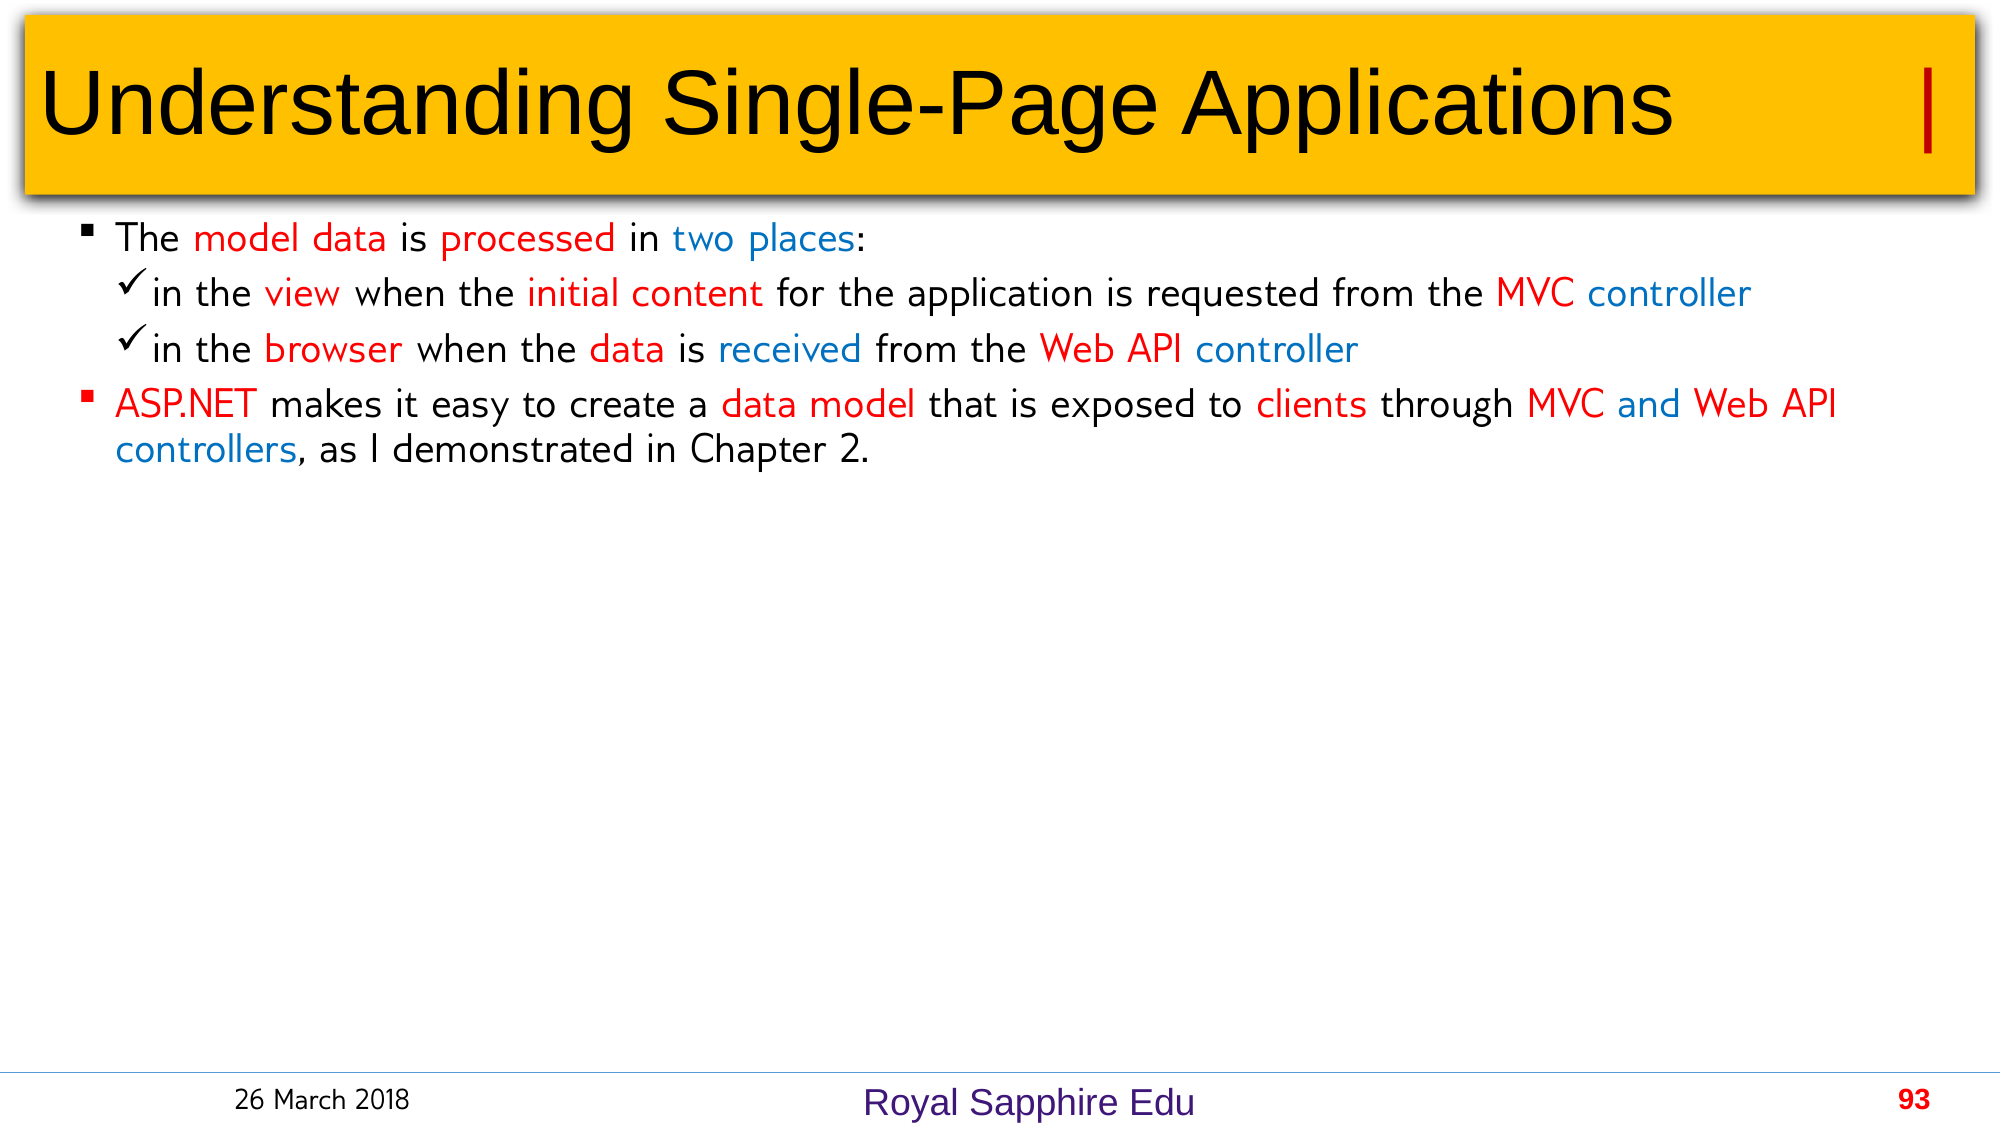

# Understanding Single-Page Applications		   |
The model data is processed in two places:
in the view when the initial content for the application is requested from the MVC controller
in the browser when the data is received from the Web API controller
ASP.NET makes it easy to create a data model that is exposed to clients through MVC and Web API controllers, as I demonstrated in Chapter 2.
26 March 2018
93